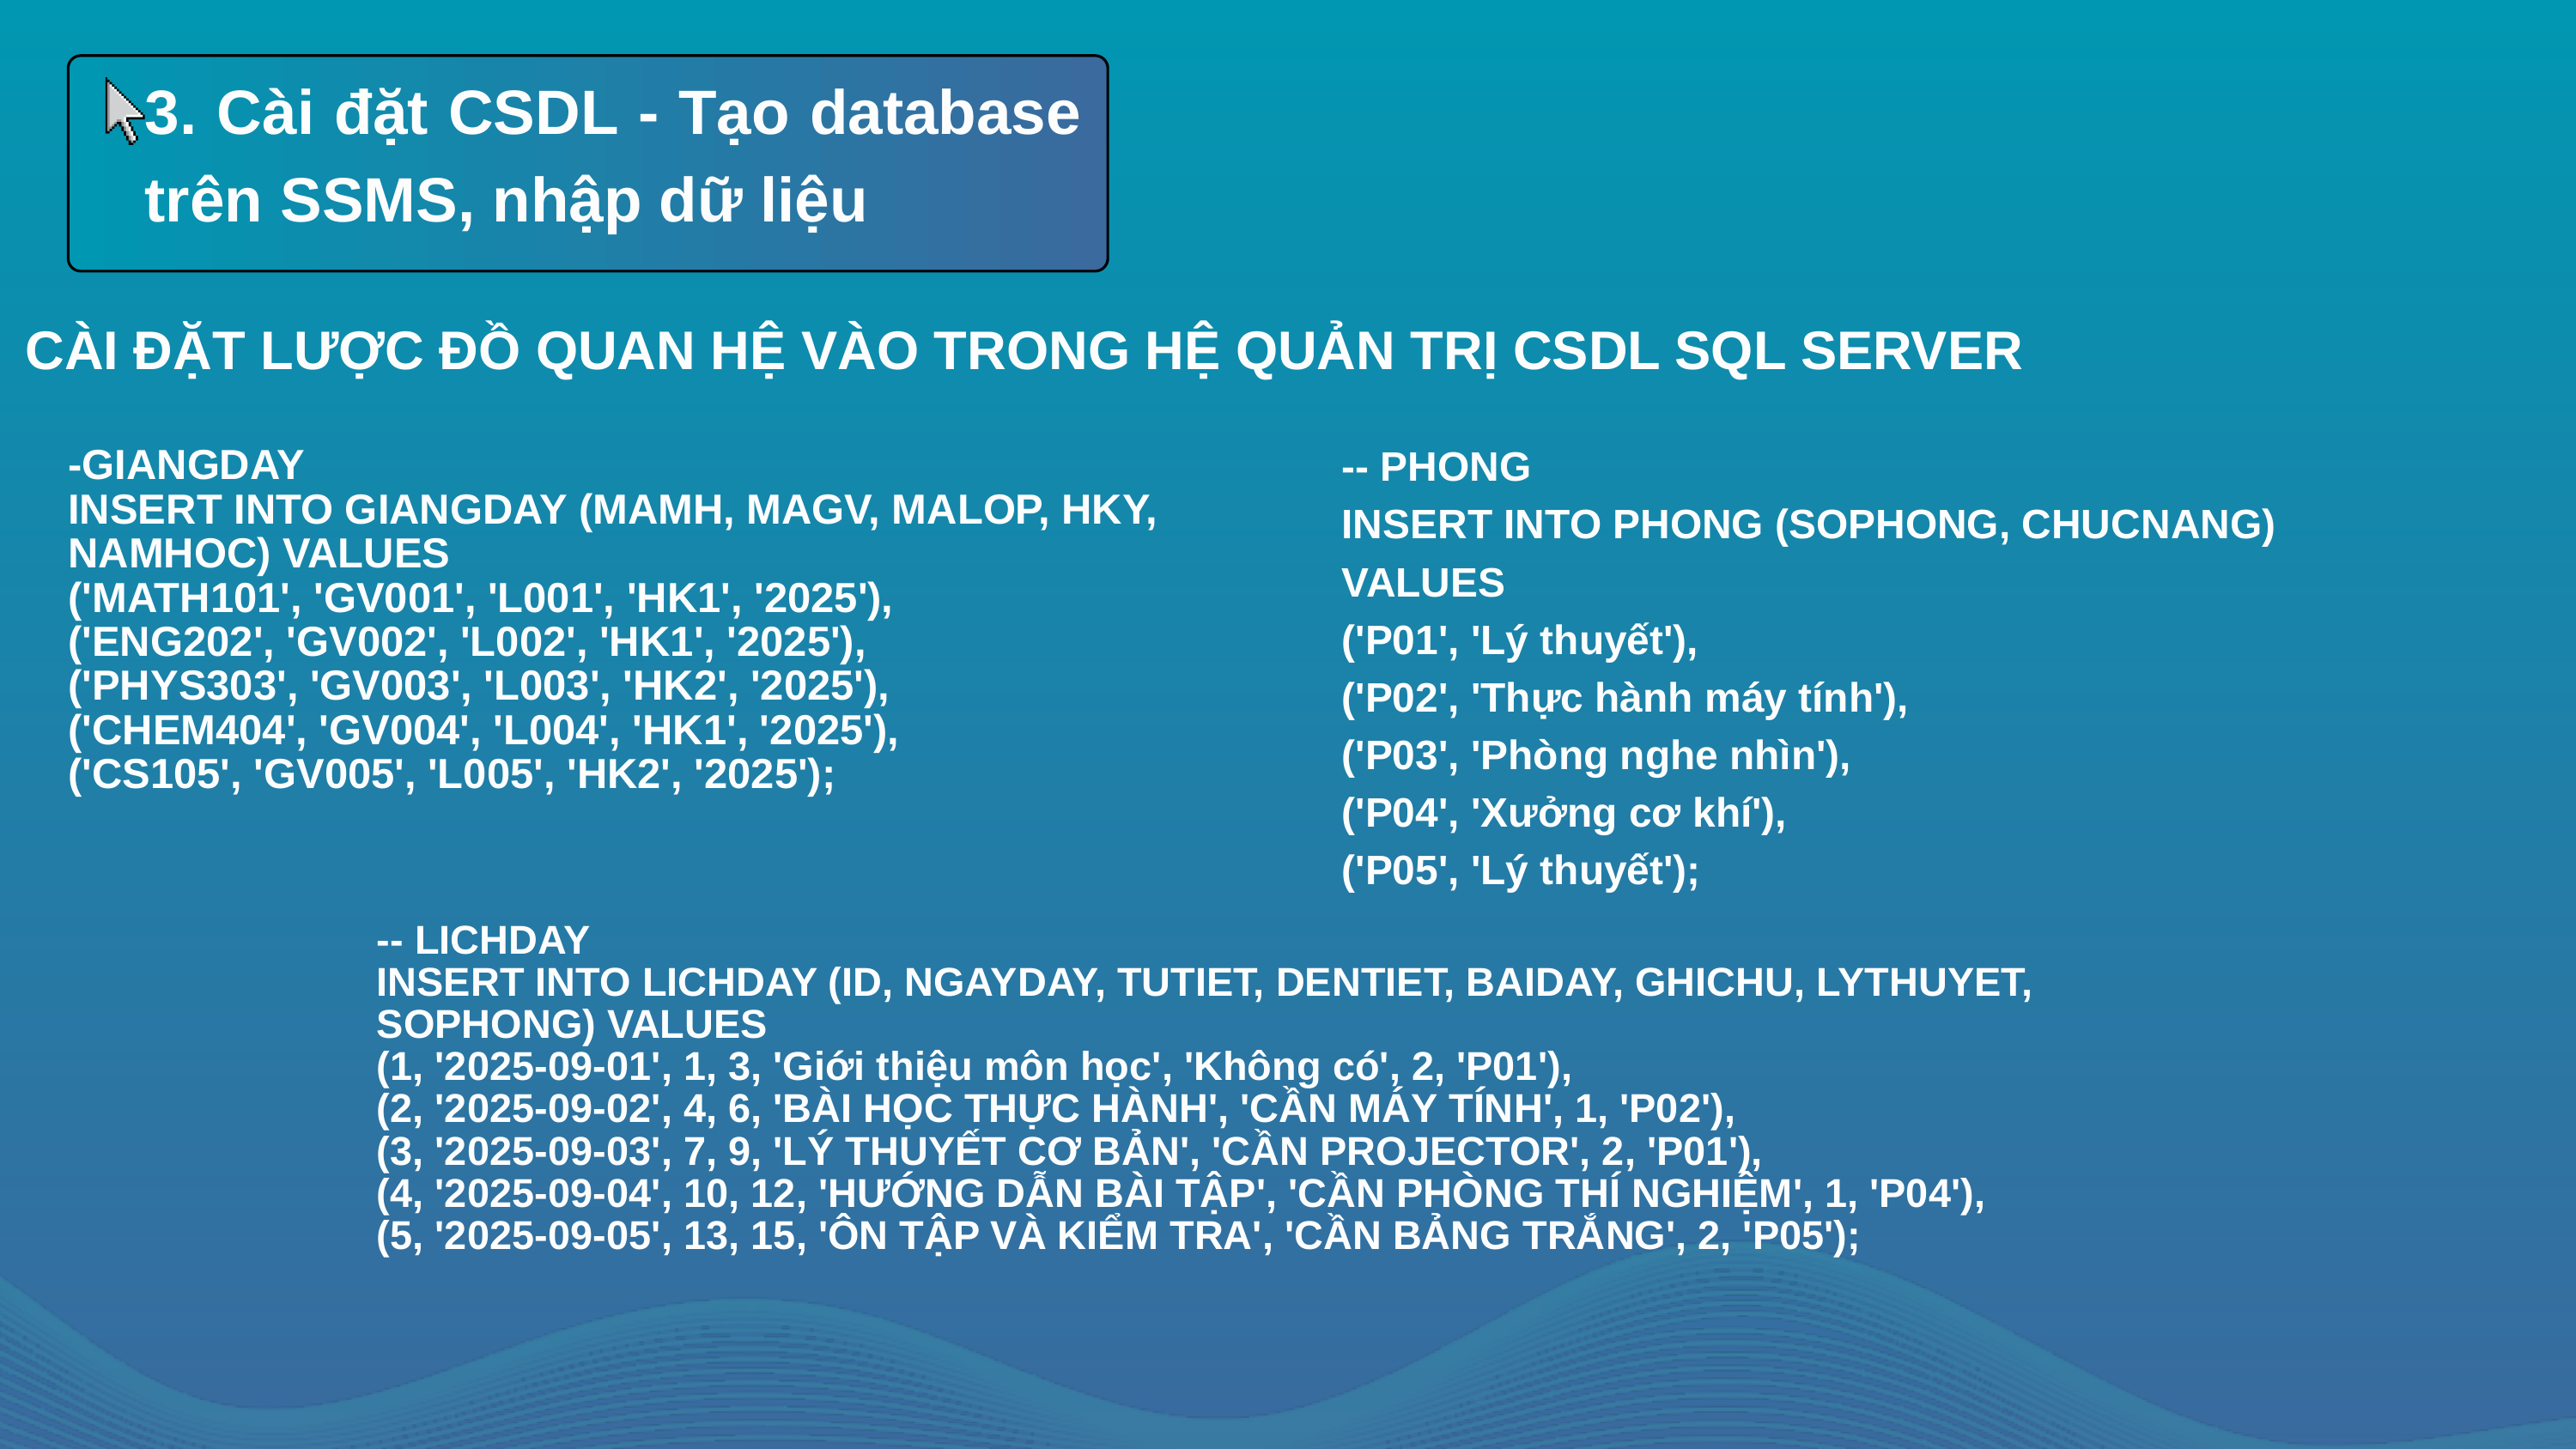

3. Cài đặt CSDL - Tạo database trên SSMS, nhập dữ liệu

CÀI ĐẶT LƯỢC ĐỒ QUAN HỆ VÀO TRONG HỆ QUẢN TRỊ CSDL SQL SERVER

-- PHONG
INSERT INTO PHONG (SOPHONG, CHUCNANG) VALUES
('P01', 'Lý thuyết'),
('P02', 'Thực hành máy tính'),
('P03', 'Phòng nghe nhìn'),
('P04', 'Xưởng cơ khí'),
('P05', 'Lý thuyết');
-GIANGDAY
INSERT INTO GIANGDAY (MAMH, MAGV, MALOP, HKY, NAMHOC) VALUES
('MATH101', 'GV001', 'L001', 'HK1', '2025'),
('ENG202', 'GV002', 'L002', 'HK1', '2025'),
('PHYS303', 'GV003', 'L003', 'HK2', '2025'),
('CHEM404', 'GV004', 'L004', 'HK1', '2025'),
('CS105', 'GV005', 'L005', 'HK2', '2025');

-- LICHDAY
INSERT INTO LICHDAY (ID, NGAYDAY, TUTIET, DENTIET, BAIDAY, GHICHU, LYTHUYET, SOPHONG) VALUES
(1, '2025-09-01', 1, 3, 'Giới thiệu môn học', 'Không có', 2, 'P01'),
(2, '2025-09-02', 4, 6, 'BÀI HỌC THỰC HÀNH', 'CẦN MÁY TÍNH', 1, 'P02'),
(3, '2025-09-03', 7, 9, 'LÝ THUYẾT CƠ BẢN', 'CẦN PROJECTOR', 2, 'P01'),
(4, '2025-09-04', 10, 12, 'HƯỚNG DẪN BÀI TẬP', 'CẦN PHÒNG THÍ NGHIỆM', 1, 'P04'),
(5, '2025-09-05', 13, 15, 'ÔN TẬP VÀ KIỂM TRA', 'CẦN BẢNG TRẮNG', 2, 'P05');